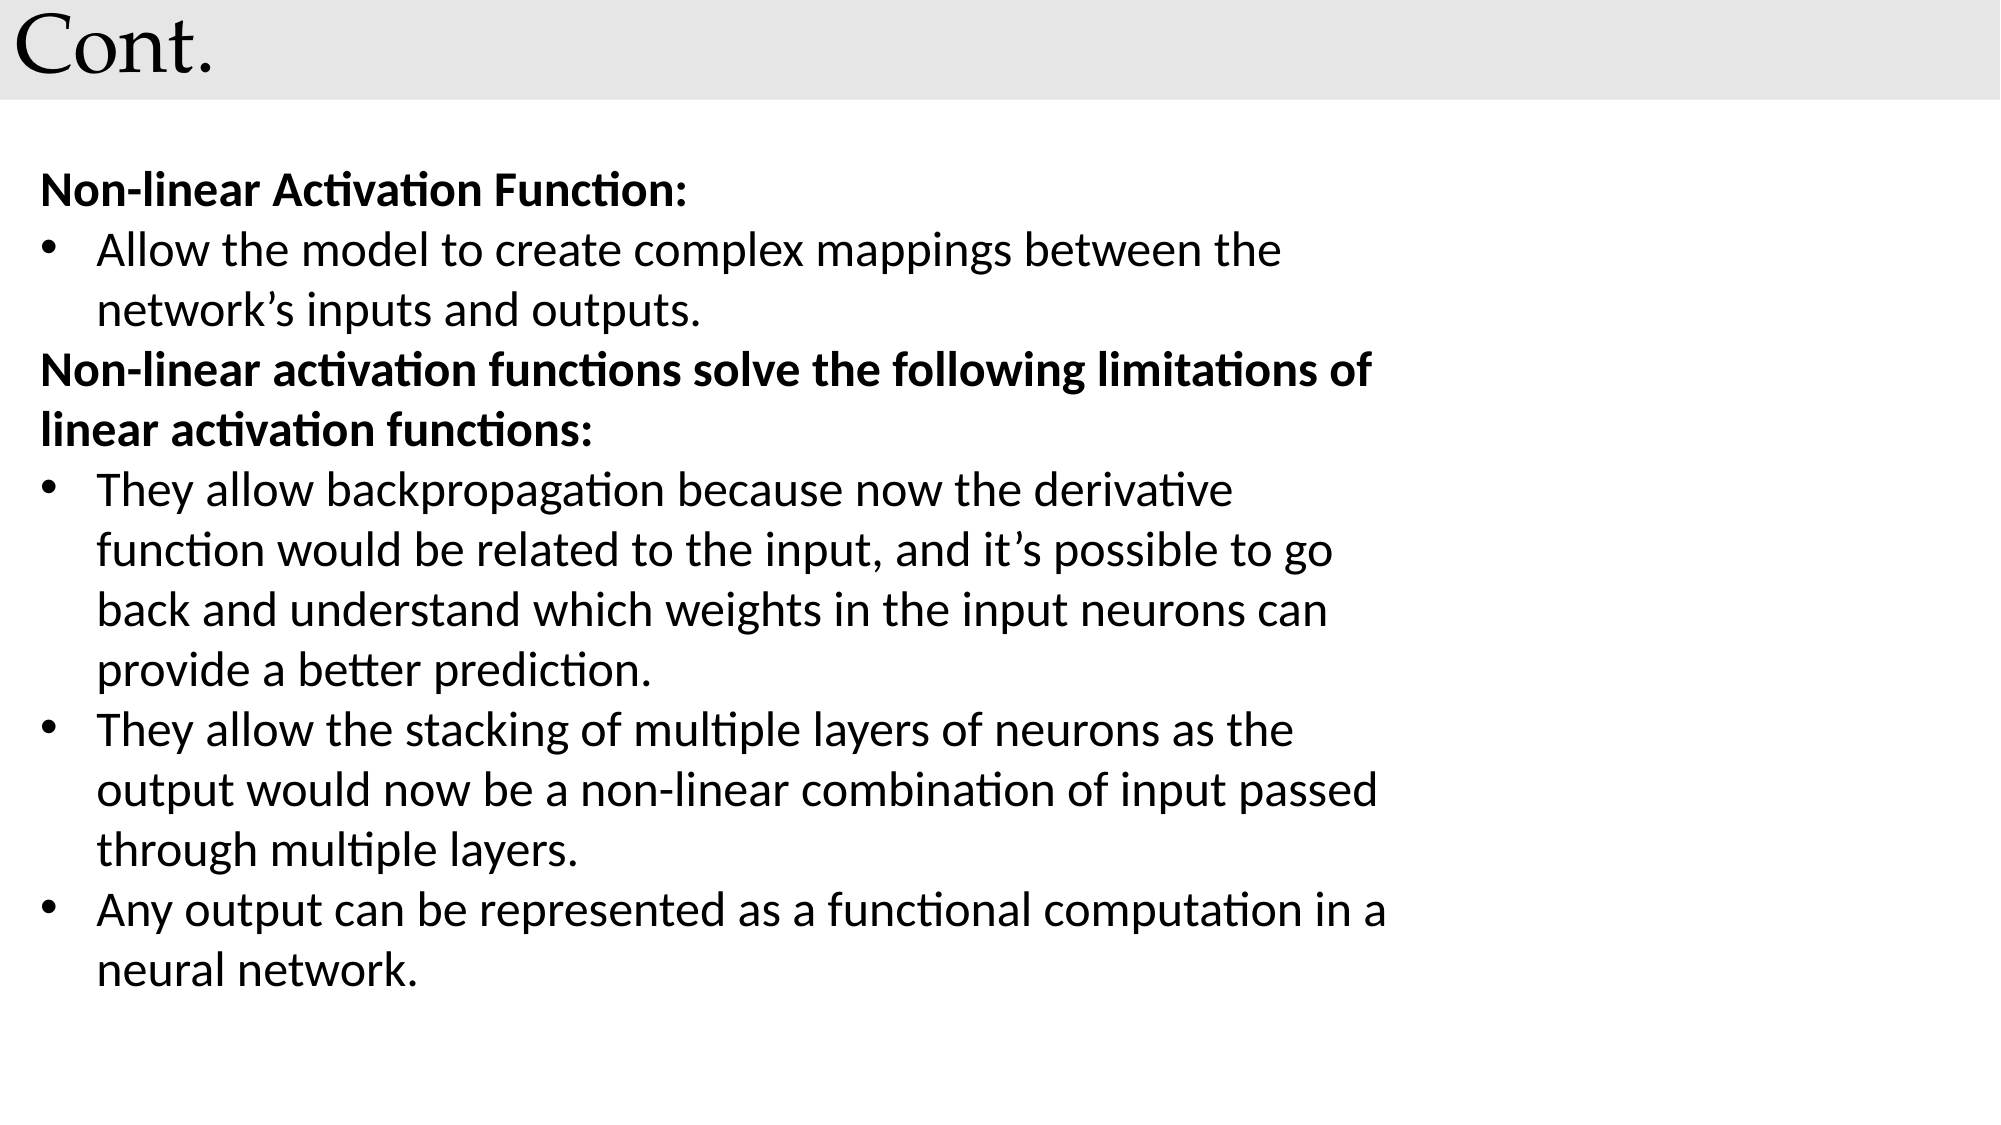

# Cont.

Non-linear Activation Function:
Allow the model to create complex mappings between the network’s inputs and outputs.
Non-linear activation functions solve the following limitations of linear activation functions:
They allow backpropagation because now the derivative function would be related to the input, and it’s possible to go back and understand which weights in the input neurons can provide a better prediction.
They allow the stacking of multiple layers of neurons as the output would now be a non-linear combination of input passed through multiple layers.
Any output can be represented as a functional computation in a neural network.